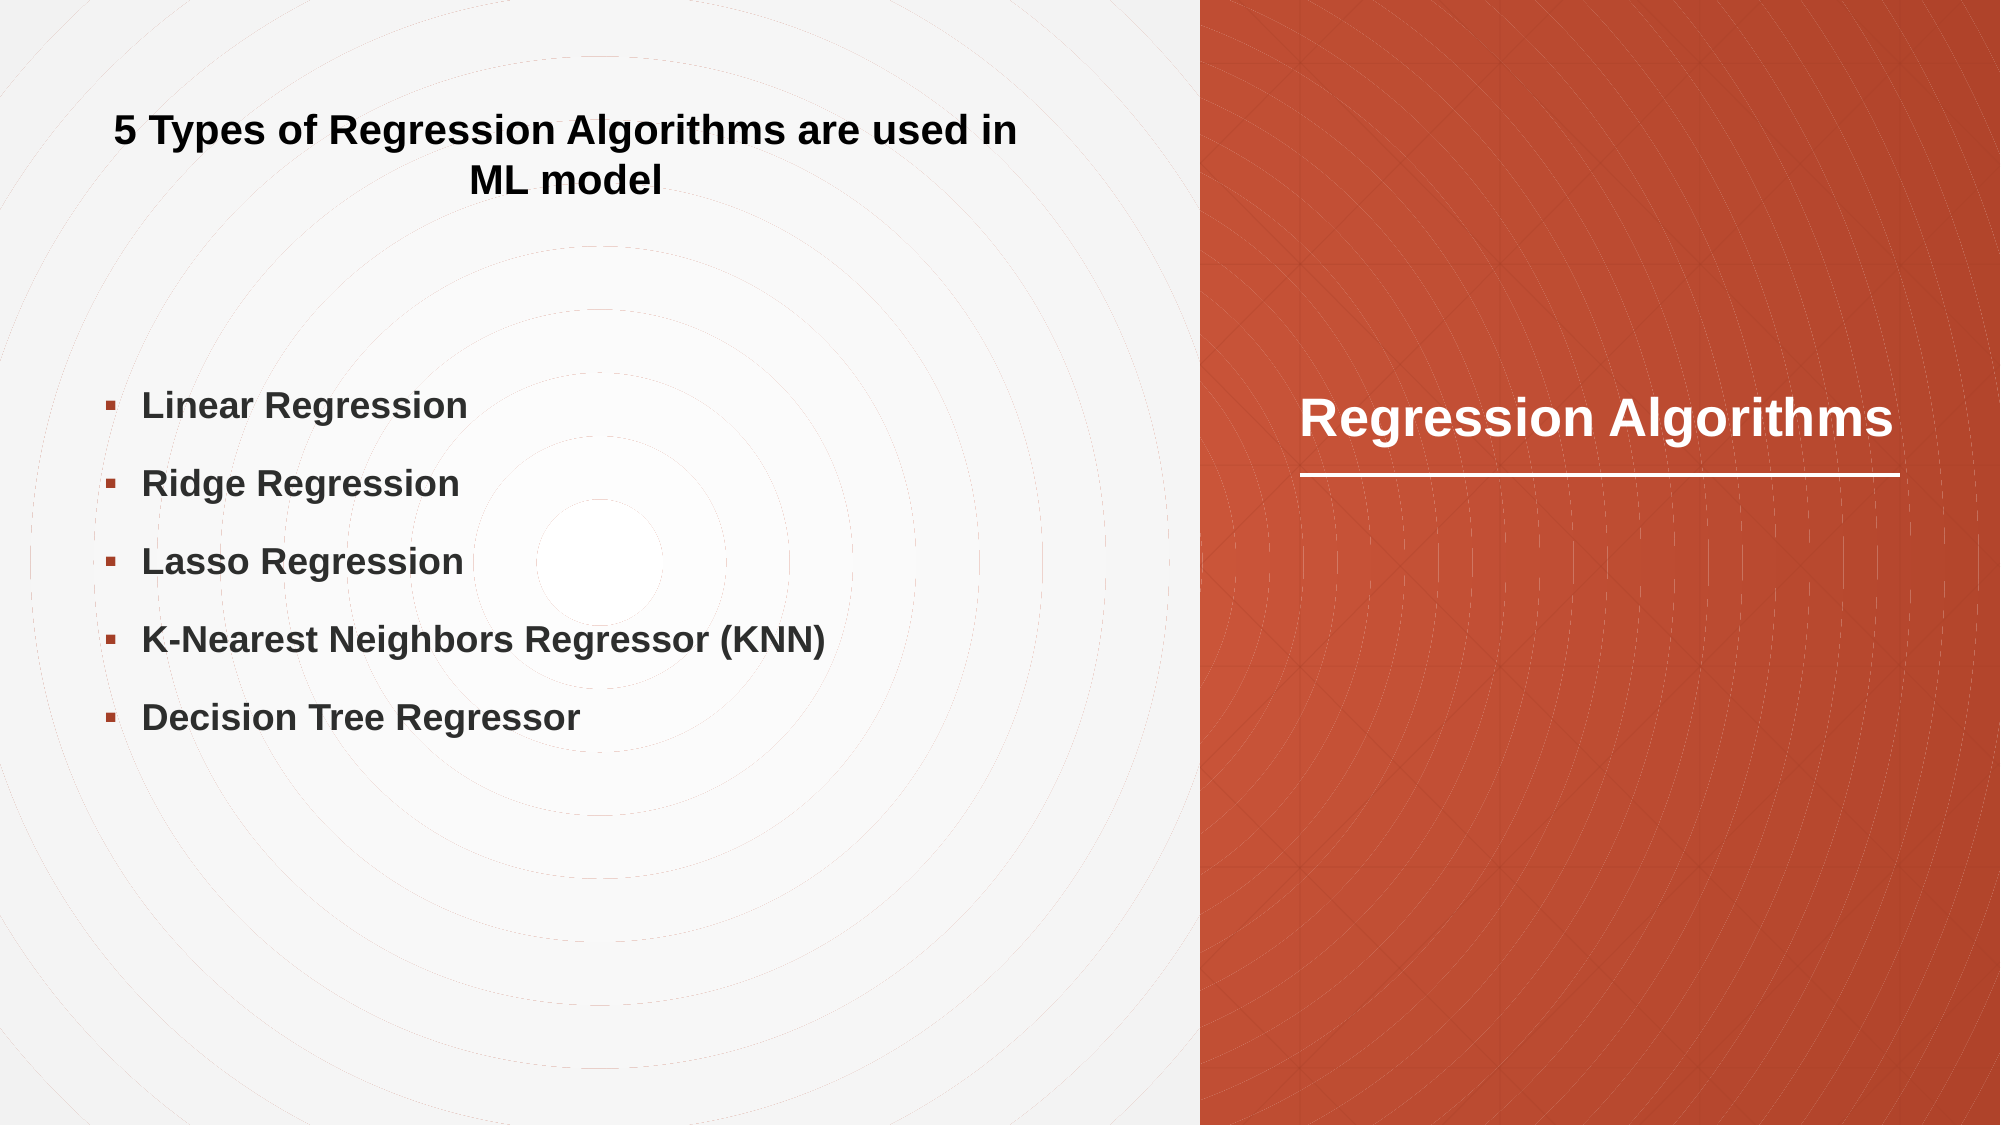

5 Types of Regression Algorithms are used in ML model
# Regression Algorithms
Linear Regression
Ridge Regression
Lasso Regression
K-Nearest Neighbors Regressor (KNN)
Decision Tree Regressor